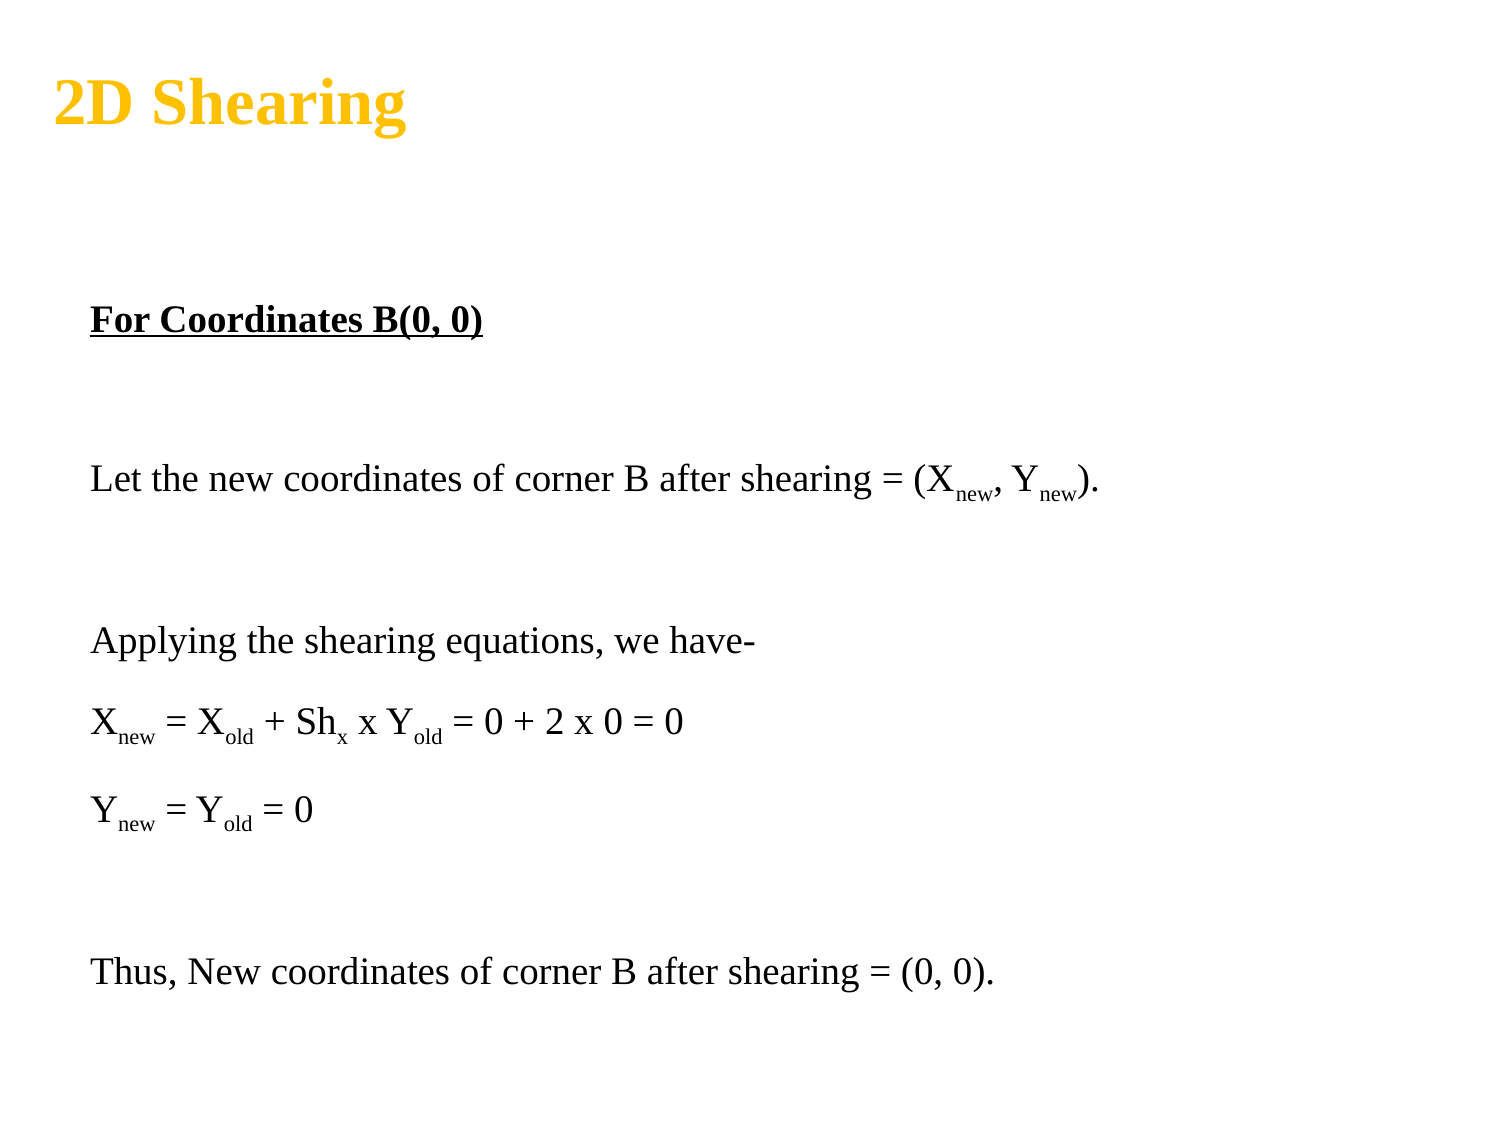

2D Shearing

For Coordinates B(0, 0)

Let the new coordinates of corner B after shearing = (Xnew, Ynew).

Applying the shearing equations, we have-
Xnew = Xold + Shx x Yold = 0 + 2 x 0 = 0
Ynew = Yold = 0

Thus, New coordinates of corner B after shearing = (0, 0).